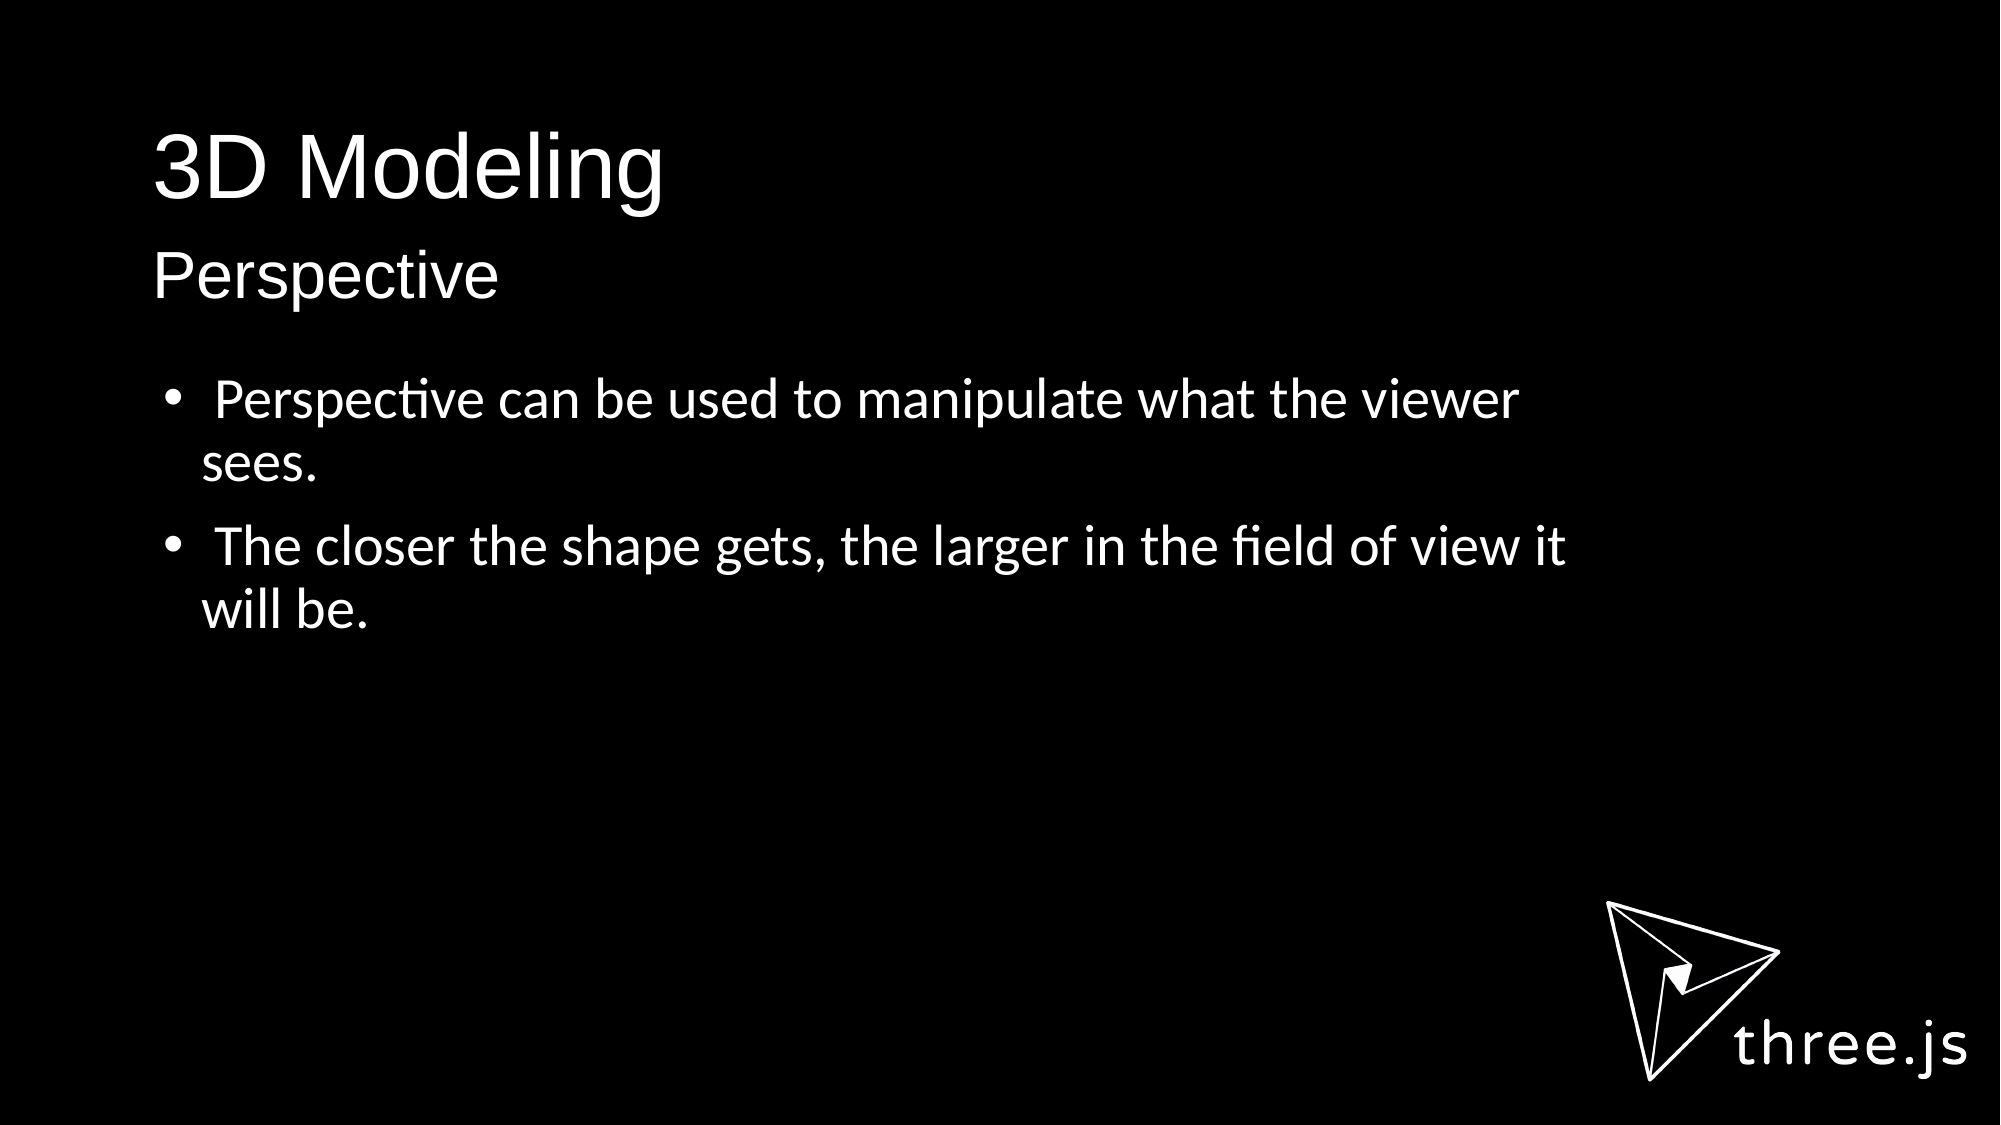

3D Modeling
Perspective
 Perspective can be used to manipulate what the viewer sees.
 The closer the shape gets, the larger in the field of view it will be.